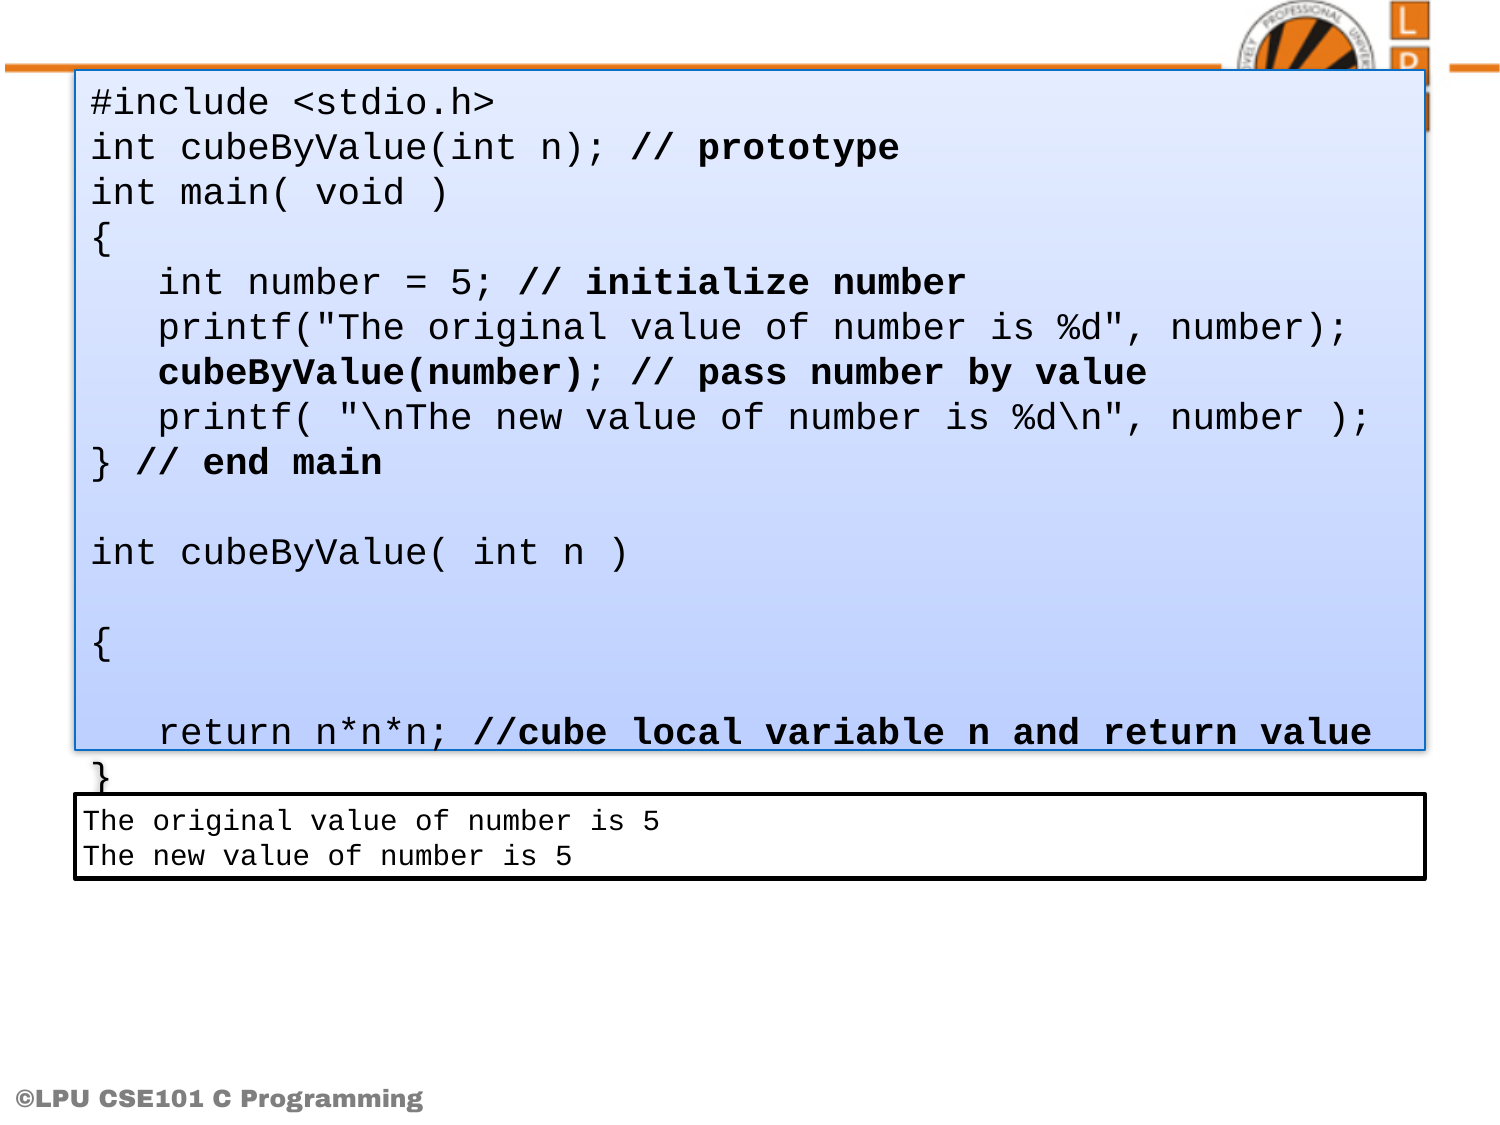

#include <stdio.h>
int cubeByValue(int n); // prototype
int main( void )
{
   int number = 5; // initialize number
   printf("The original value of number is %d", number);
   cubeByValue(number); // pass number by value
   printf( "\nThe new value of number is %d\n", number );
} // end main

int cubeByValue( int n )
{
   return n*n*n; //cube local variable n and return value
}
The original value of number is 5
The new value of number is 5